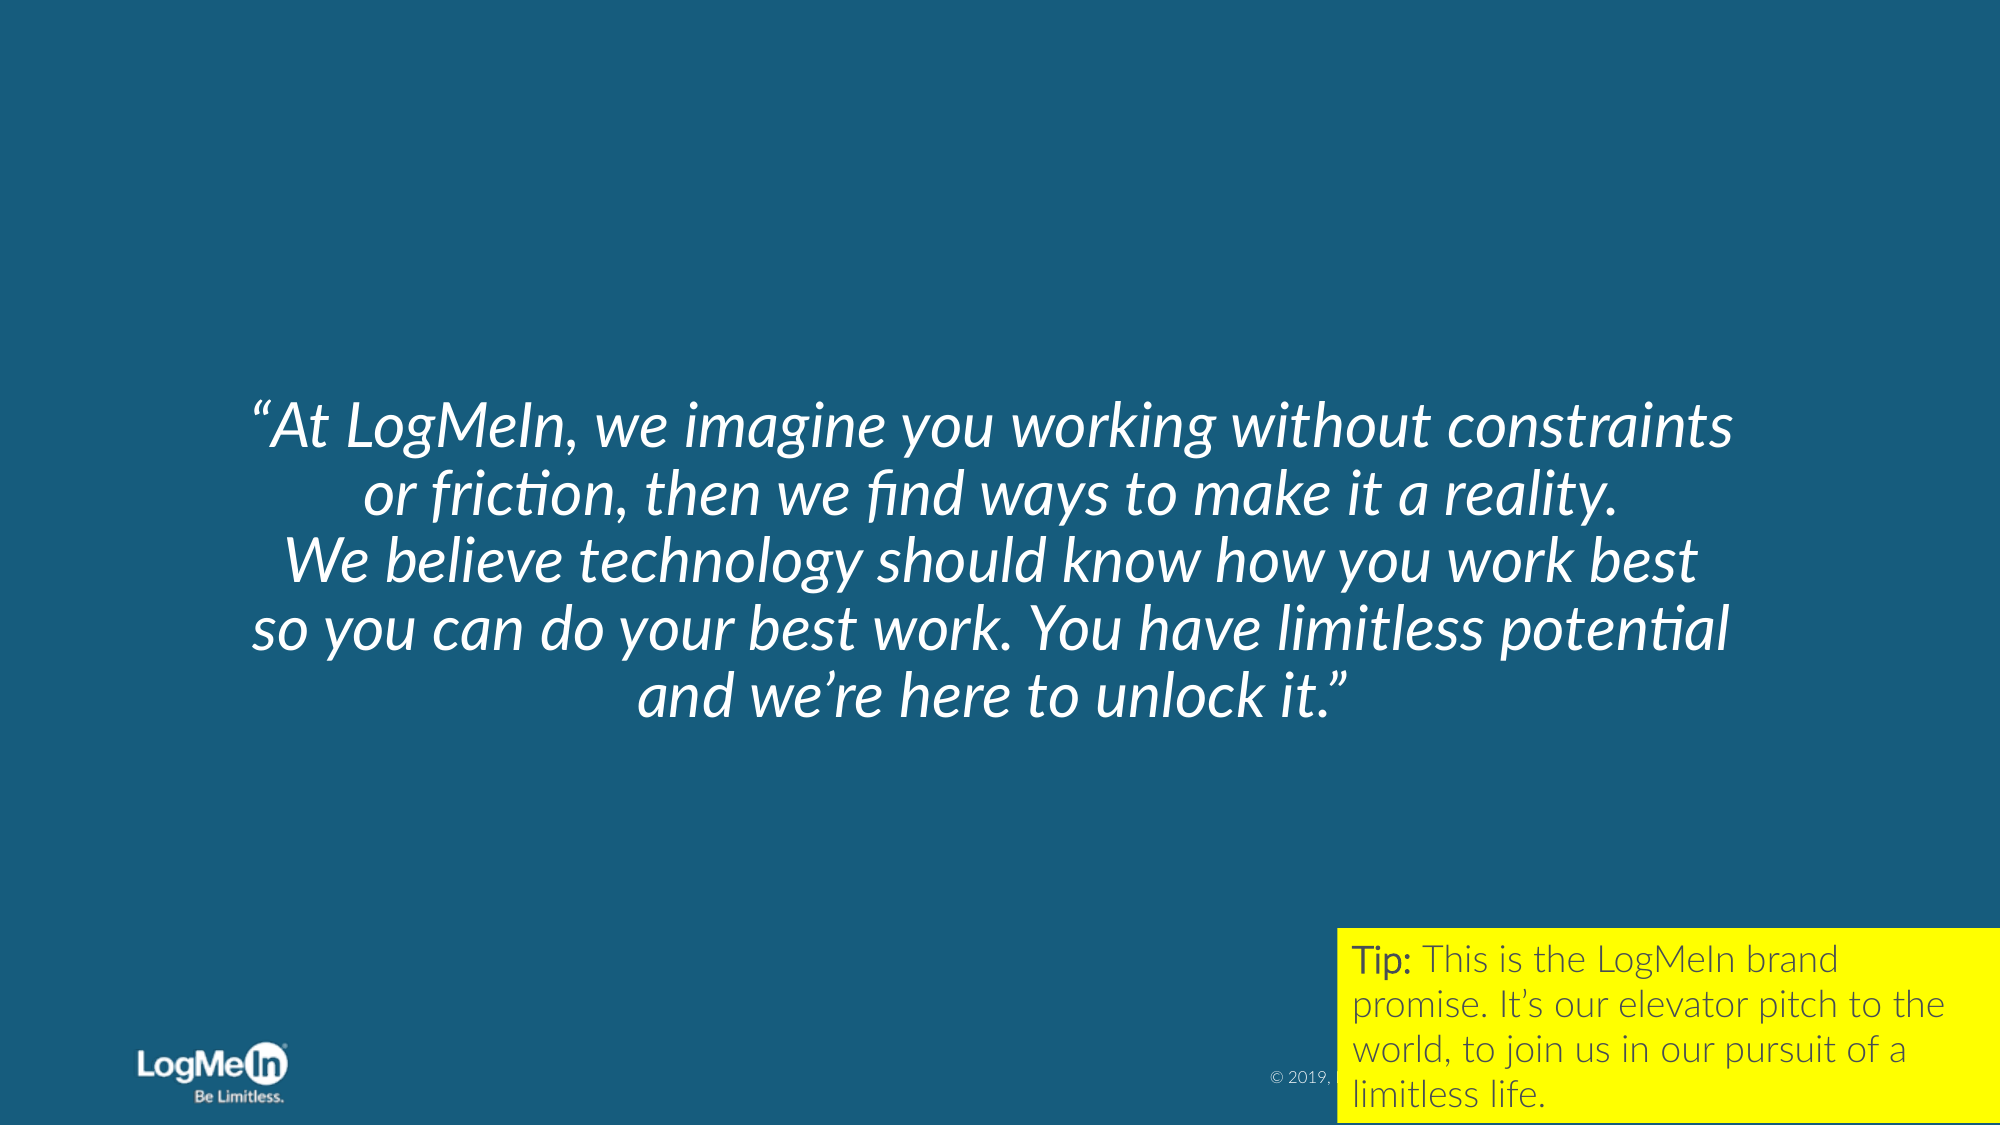

# “At LogMeIn, we imagine you working without constraints or friction, then we find ways to make it a reality. We believe technology should know how you work best so you can do your best work. You have limitless potential and we’re here to unlock it.”
Tip: This is the LogMeIn brand promise. It’s our elevator pitch to the world, to join us in our pursuit of a limitless life.